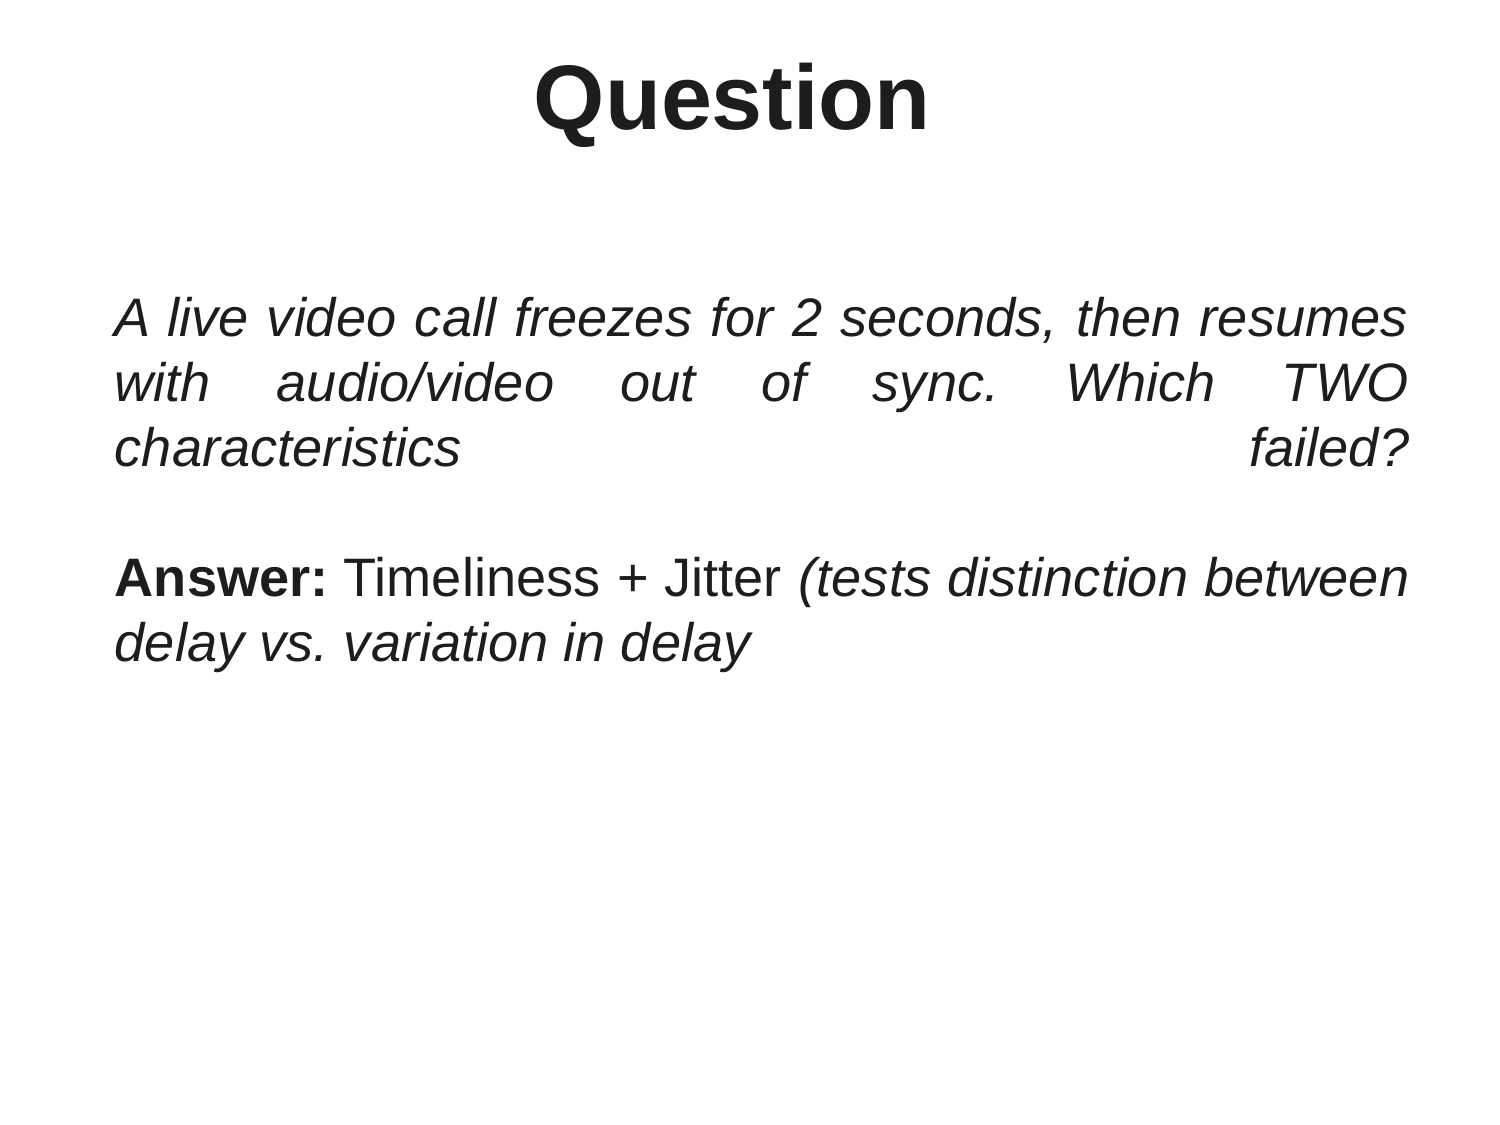

# Question
A live video call freezes for 2 seconds, then resumes with audio/video out of sync. Which TWO characteristics failed?
Answer: Timeliness + Jitter (tests distinction between delay vs. variation in delay